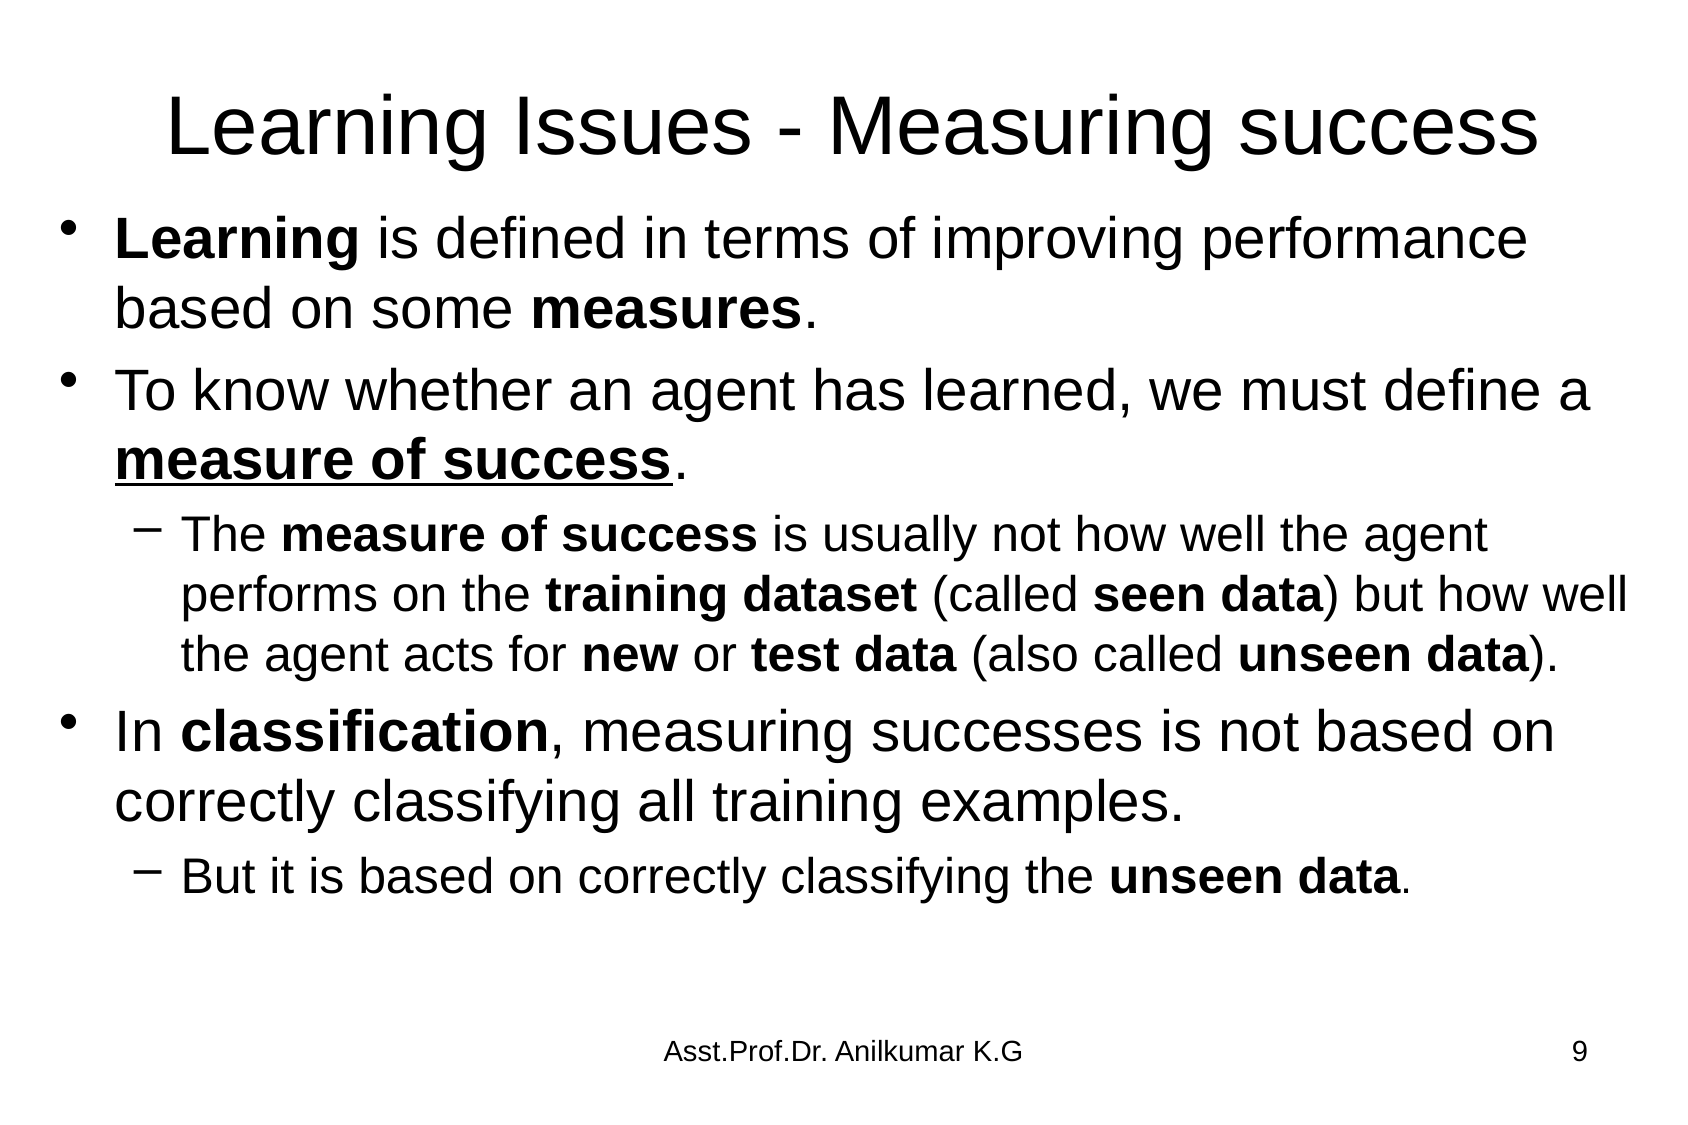

# Learning Issues - Measuring success
Learning is defined in terms of improving performance based on some measures.
To know whether an agent has learned, we must define a measure of success.
The measure of success is usually not how well the agent performs on the training dataset (called seen data) but how well the agent acts for new or test data (also called unseen data).
In classification, measuring successes is not based on correctly classifying all training examples.
But it is based on correctly classifying the unseen data.

Asst.Prof.Dr. Anilkumar K.G
9